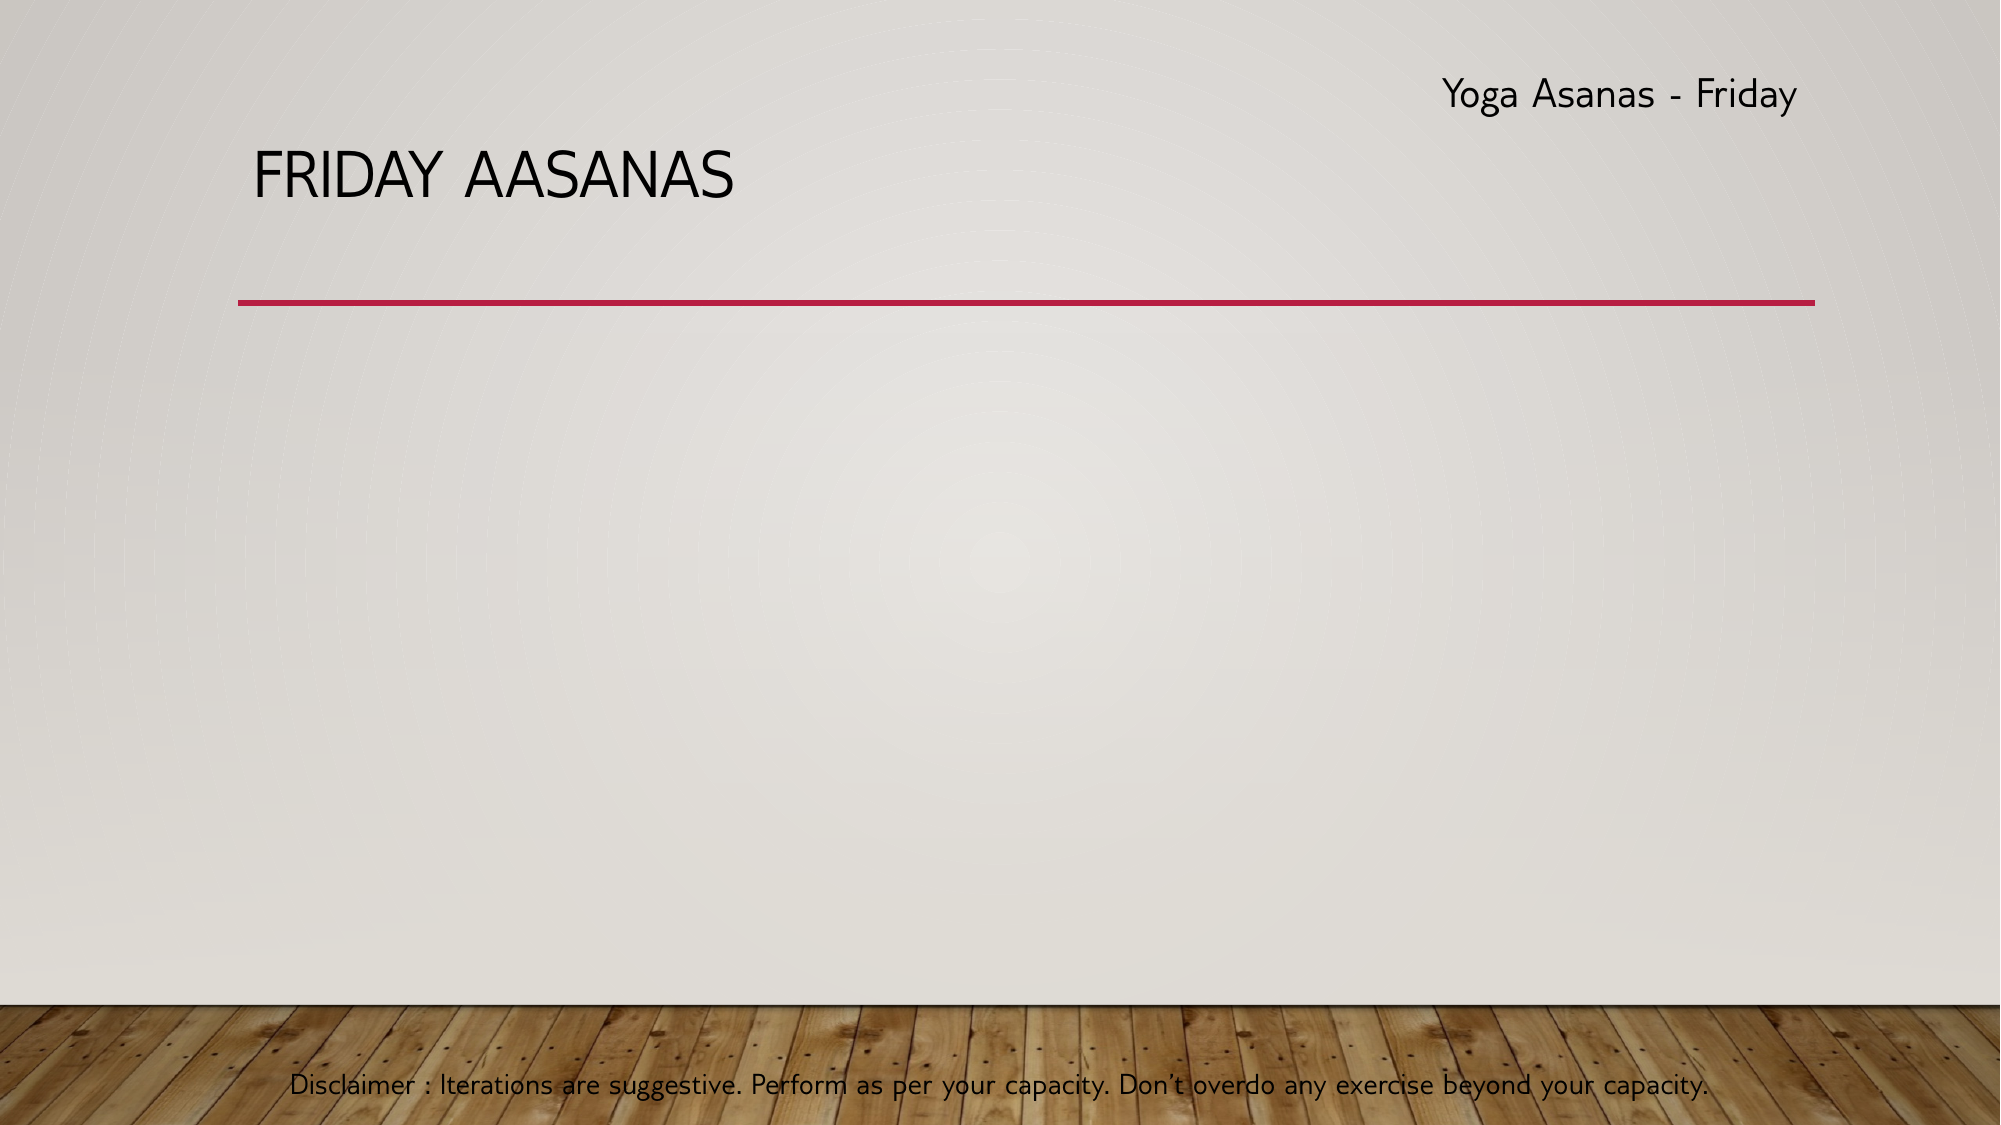

Yoga Asanas - Friday
# FRIDAY aasanas

Disclaimer : Iterations are suggestive. Perform as per your capacity. Don’t overdo any exercise beyond your capacity.